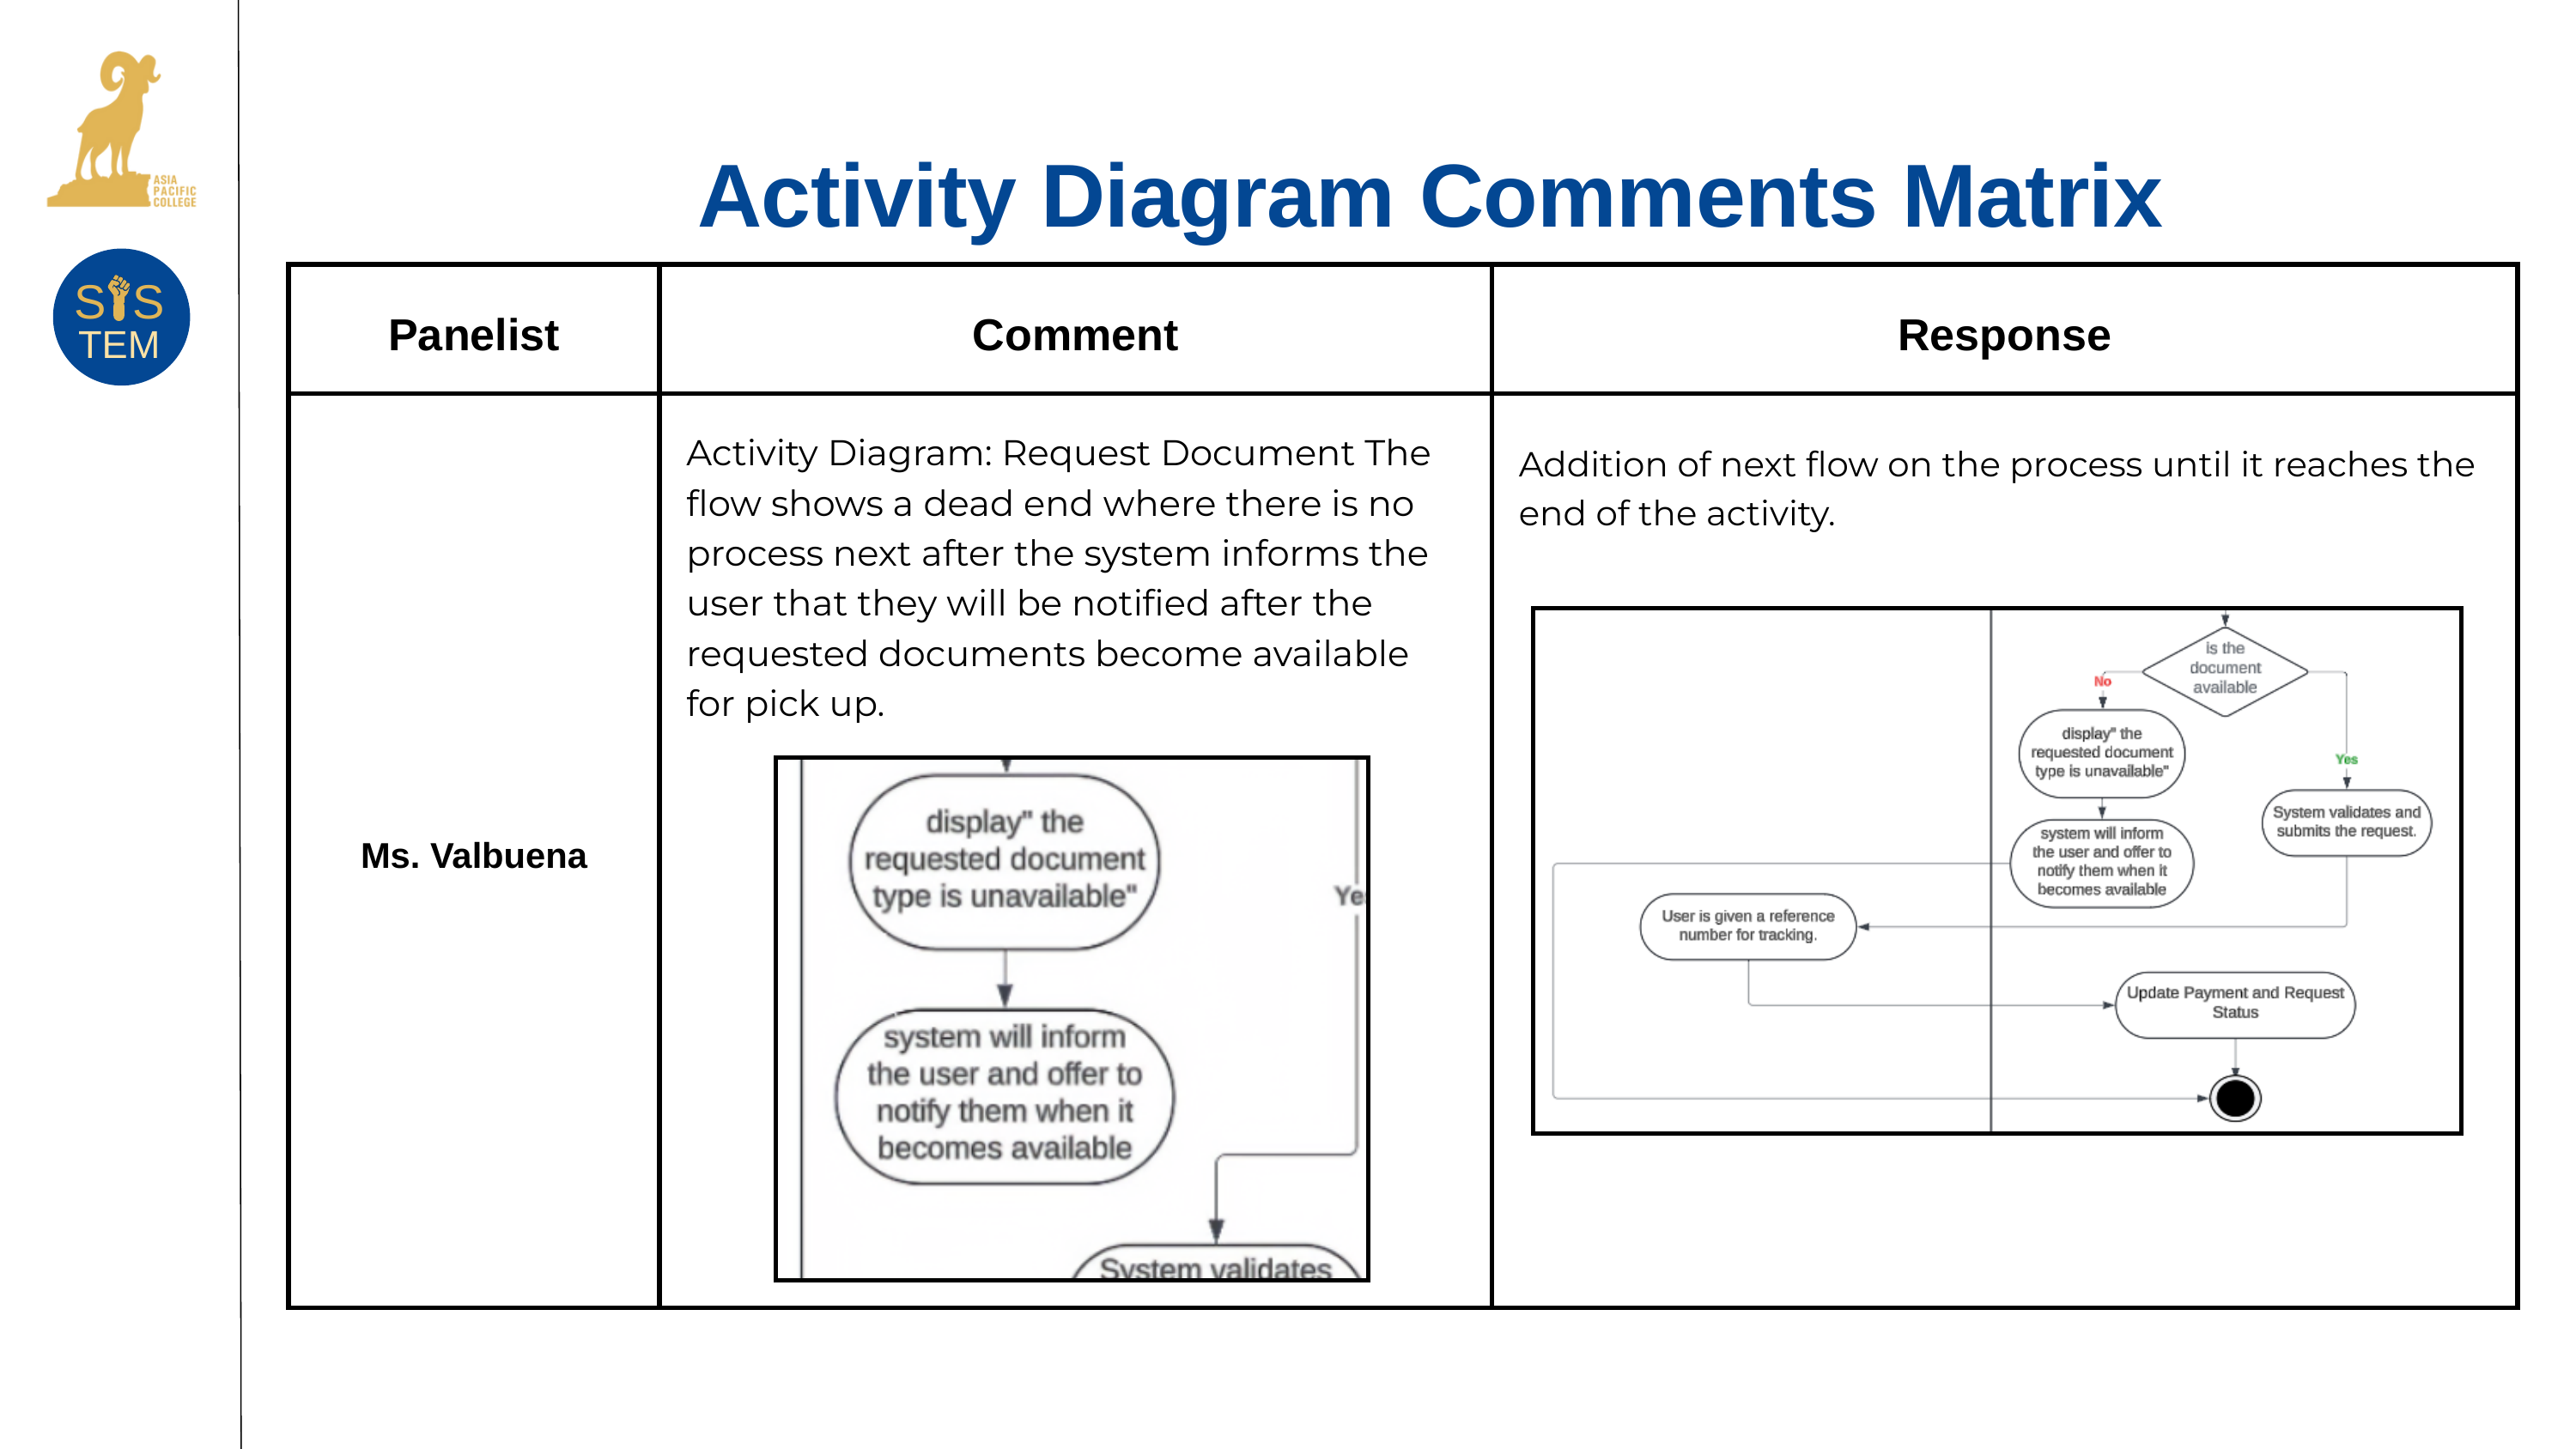

Activity Diagram Comments Matrix

S  S

TEM
| Panelist | Comment | Response |
| --- | --- | --- |
| Ms. Valbuena | Activity Diagram: Request Document The flow shows a dead end where there is no process next after the system informs the user that they will be notified after the requested documents become available for pick up. | Addition of next flow on the process until it reaches the end of the activity. |